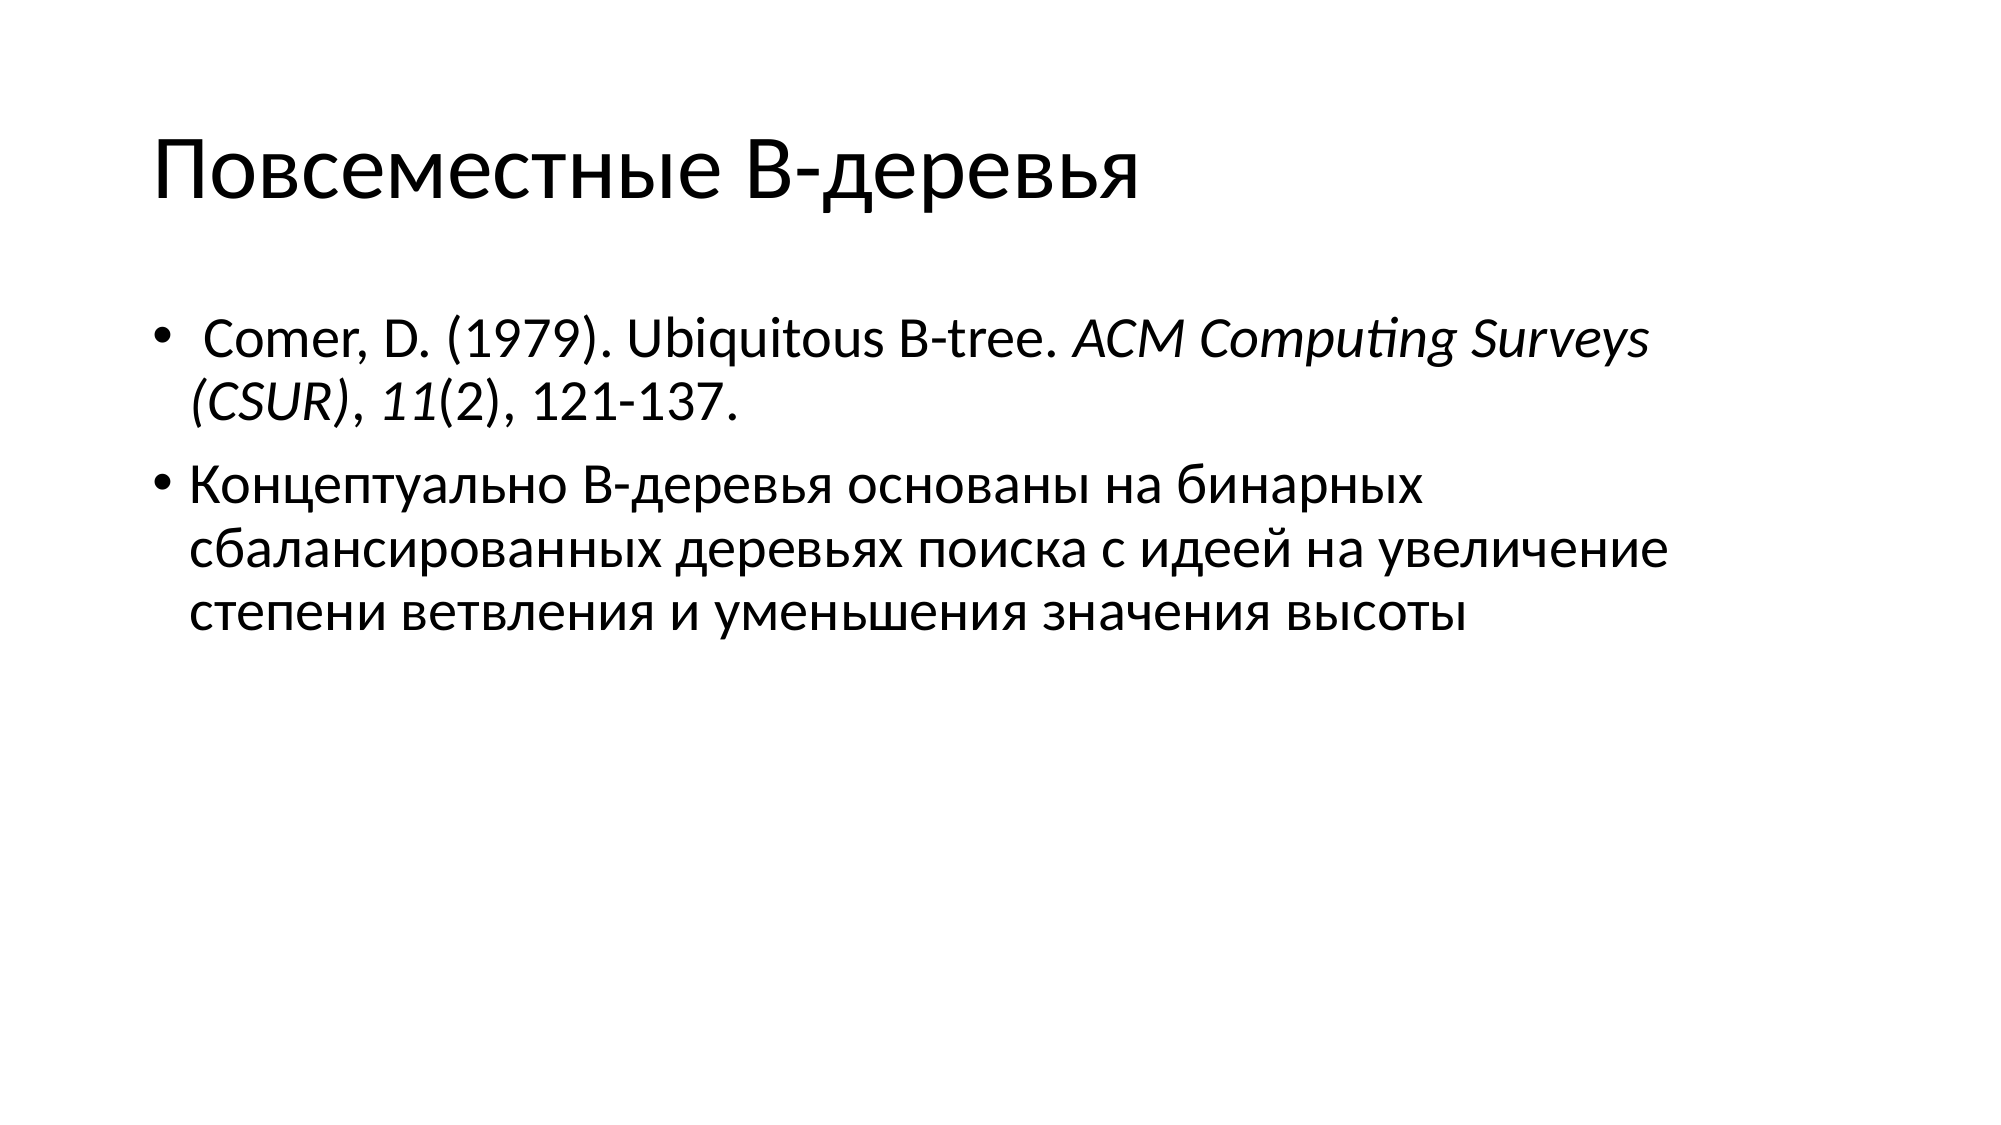

# Повсеместные B-деревья
 Comer, D. (1979). Ubiquitous B-tree. ACM Computing Surveys (CSUR), 11(2), 121-137.
Концептуально B-деревья основаны на бинарных сбалансированных деревьях поиска с идеей на увеличение степени ветвления и уменьшения значения высоты